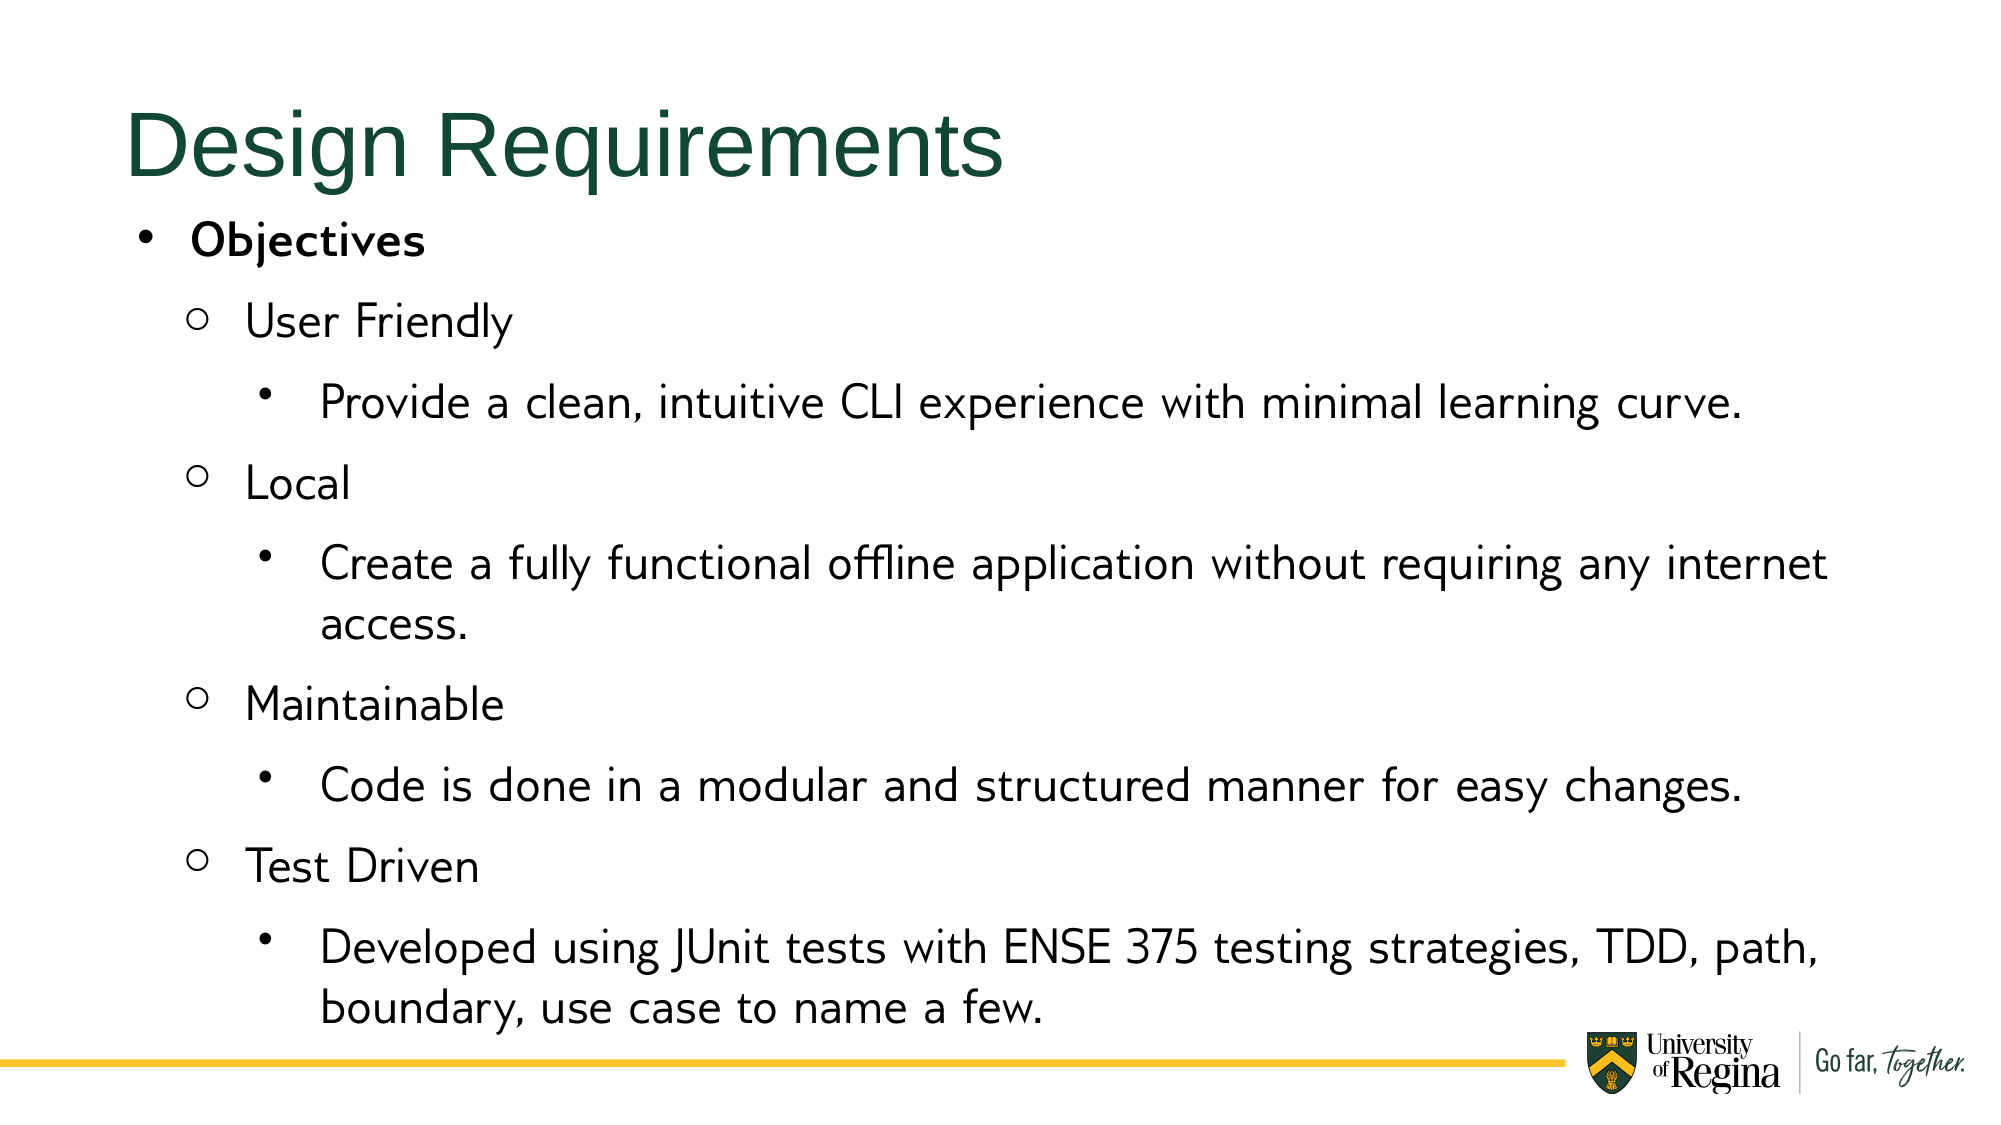

Design Requirements
Objectives
User Friendly
Provide a clean, intuitive CLI experience with minimal learning curve.
Local
Create a fully functional offline application without requiring any internet access.
Maintainable
Code is done in a modular and structured manner for easy changes.
Test Driven
Developed using JUnit tests with ENSE 375 testing strategies, TDD, path, boundary, use case to name a few.